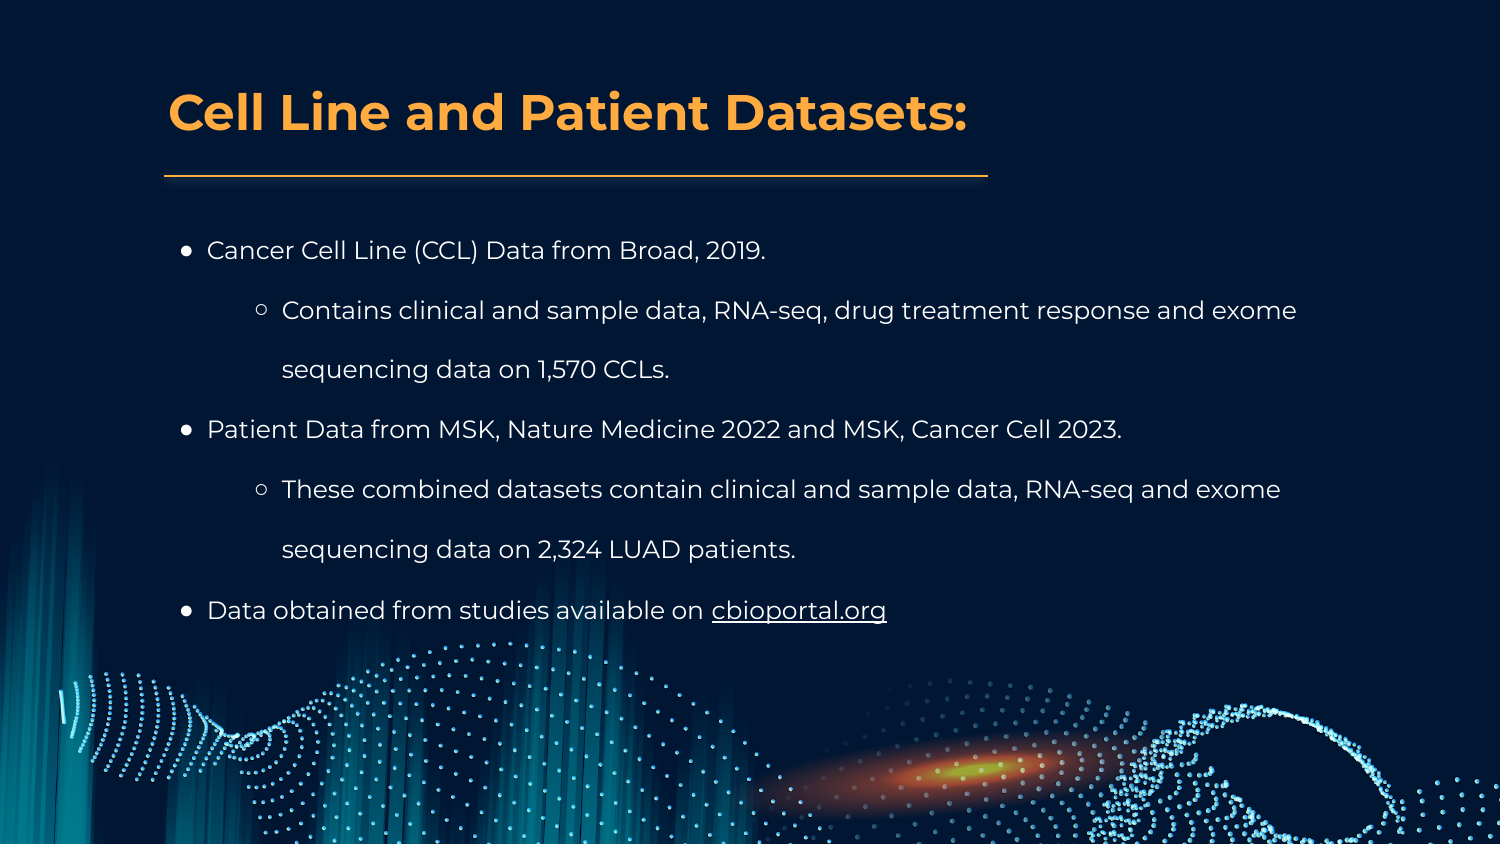

Cell Line and Patient Datasets:
Cancer Cell Line (CCL) Data from Broad, 2019.
Contains clinical and sample data, RNA-seq, drug treatment response and exome sequencing data on 1,570 CCLs.
Patient Data from MSK, Nature Medicine 2022 and MSK, Cancer Cell 2023.
These combined datasets contain clinical and sample data, RNA-seq and exome sequencing data on 2,324 LUAD patients.
Data obtained from studies available on cbioportal.org